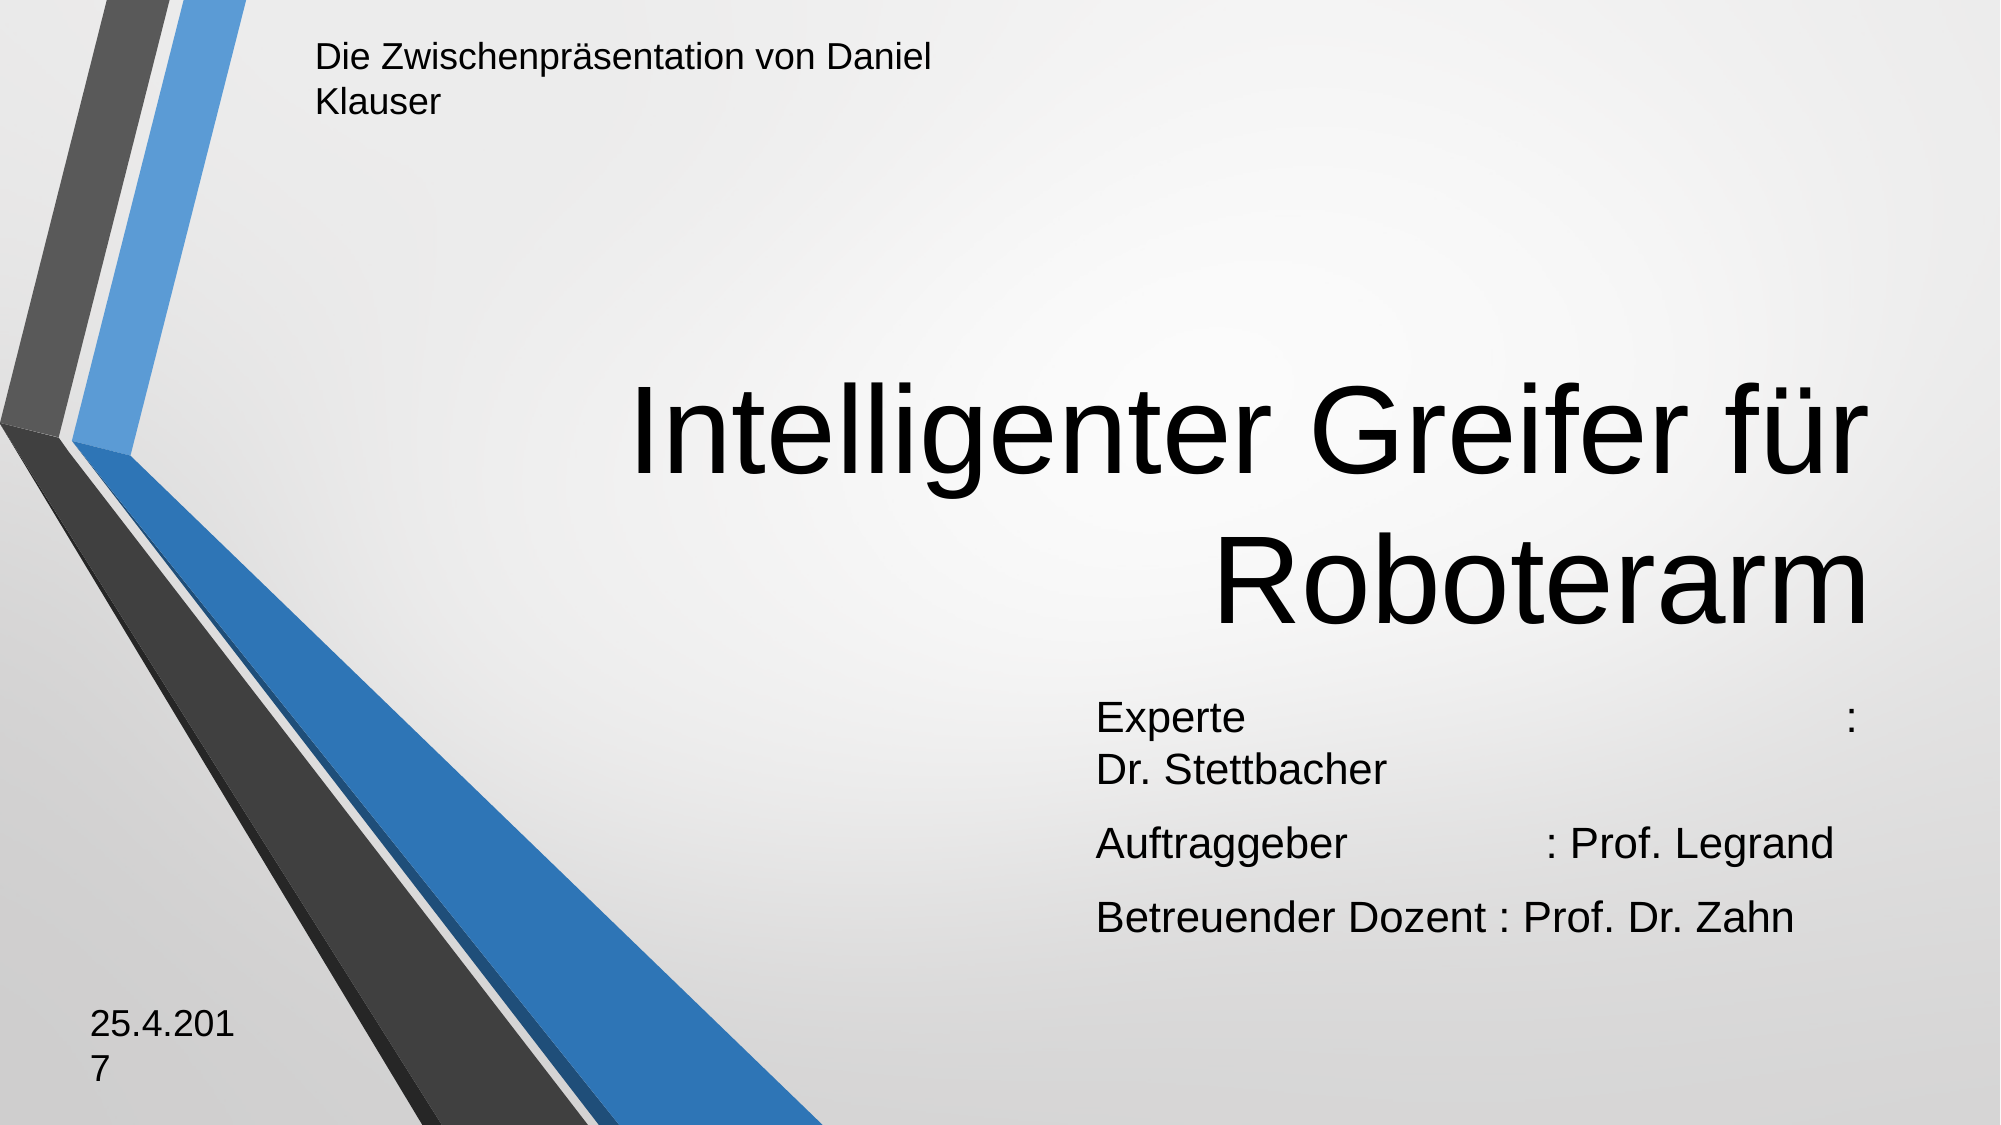

Die Zwischenpräsentation von Daniel Klauser
# Intelligenter Greifer für Roboterarm
Experte 				: Dr. Stettbacher
Auftraggeber 		: Prof. Legrand
Betreuender Dozent : Prof. Dr. Zahn
25.4.2017